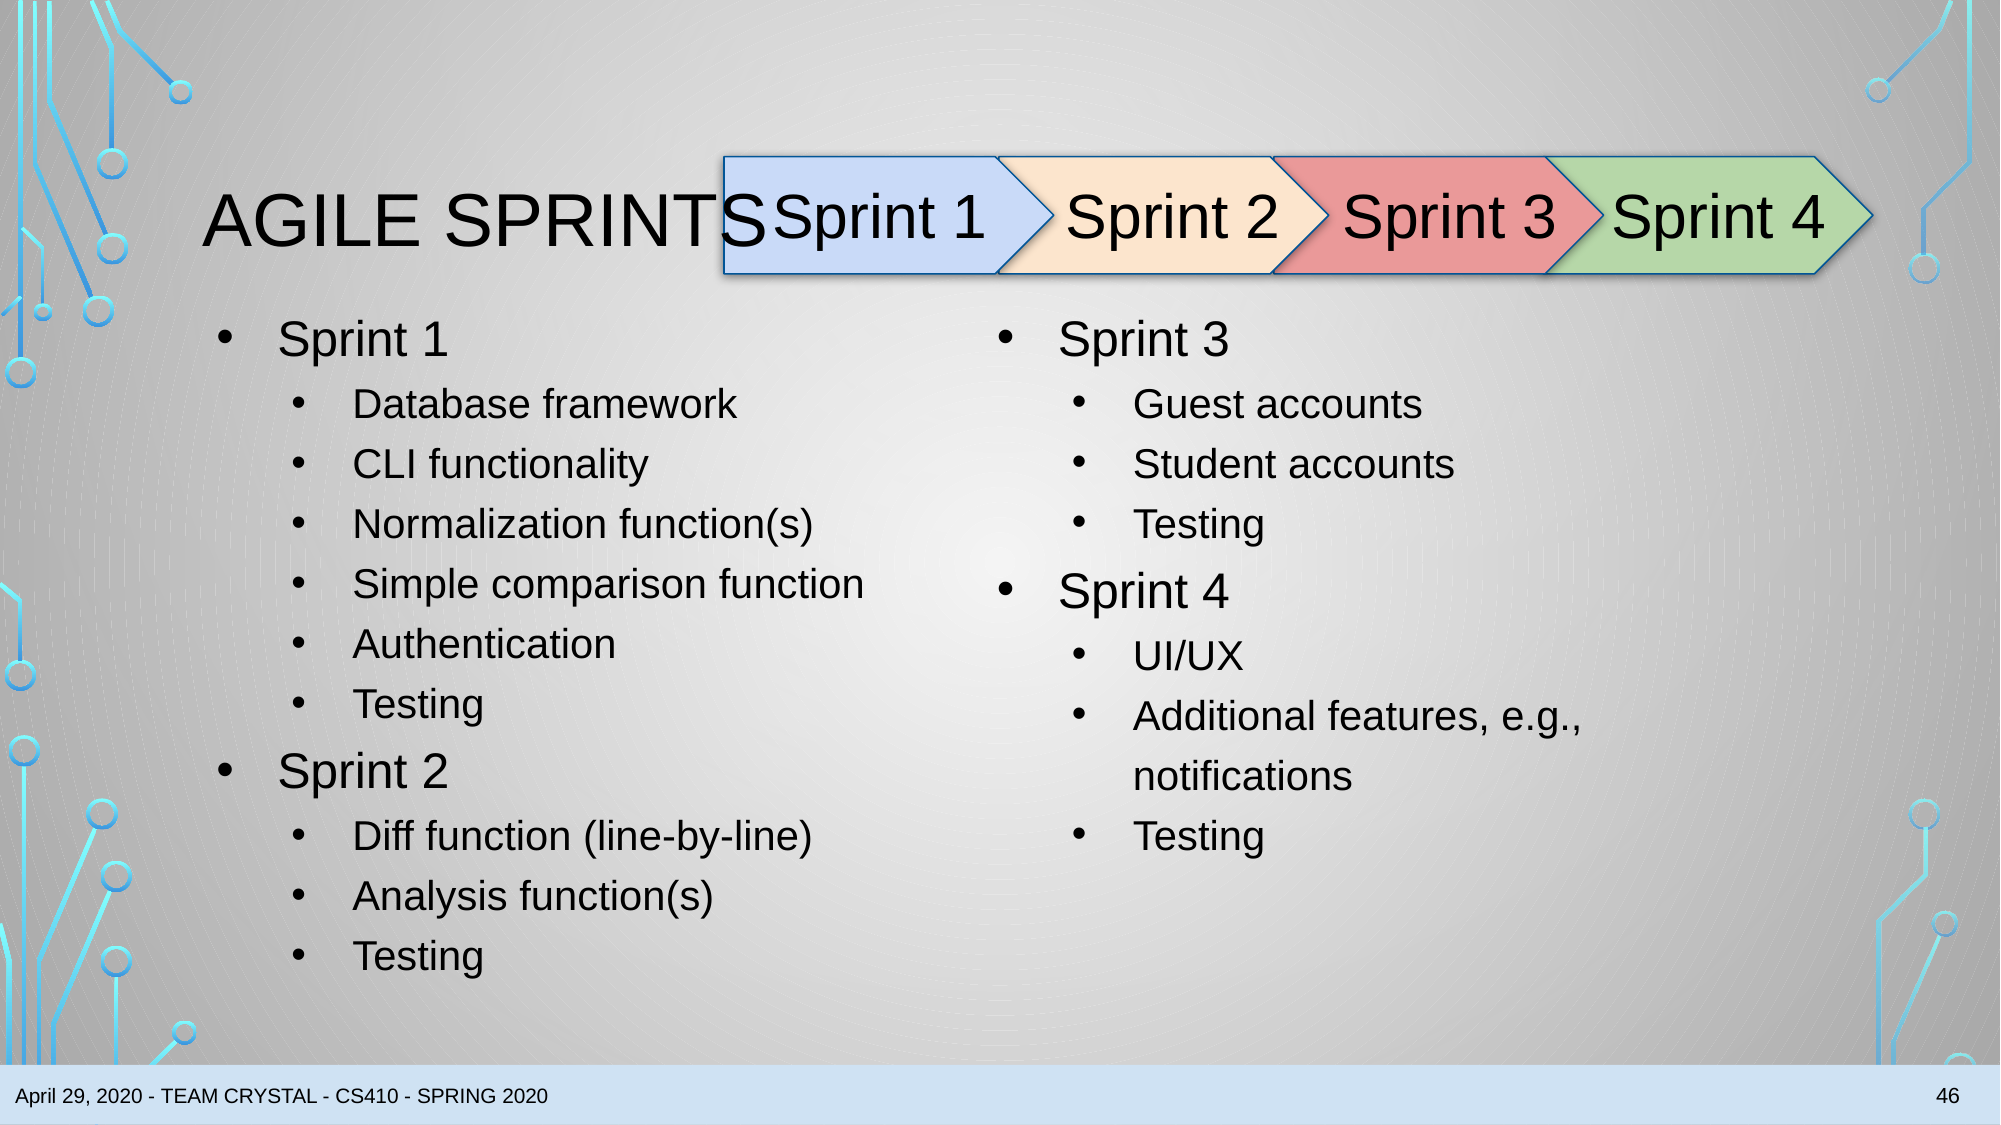

AGILE SPRINTS

Sprint 1
Sprint 2
Sprint 3
Sprint 4
Sprint 3
Guest accounts
Student accounts
Testing
Sprint 4
UI/UX
Additional features, e.g., notifications
Testing
Sprint 1
Database framework
CLI functionality
Normalization function(s)
Simple comparison function
Authentication
Testing
Sprint 2
Diff function (line-by-line)
Analysis function(s)
Testing
46